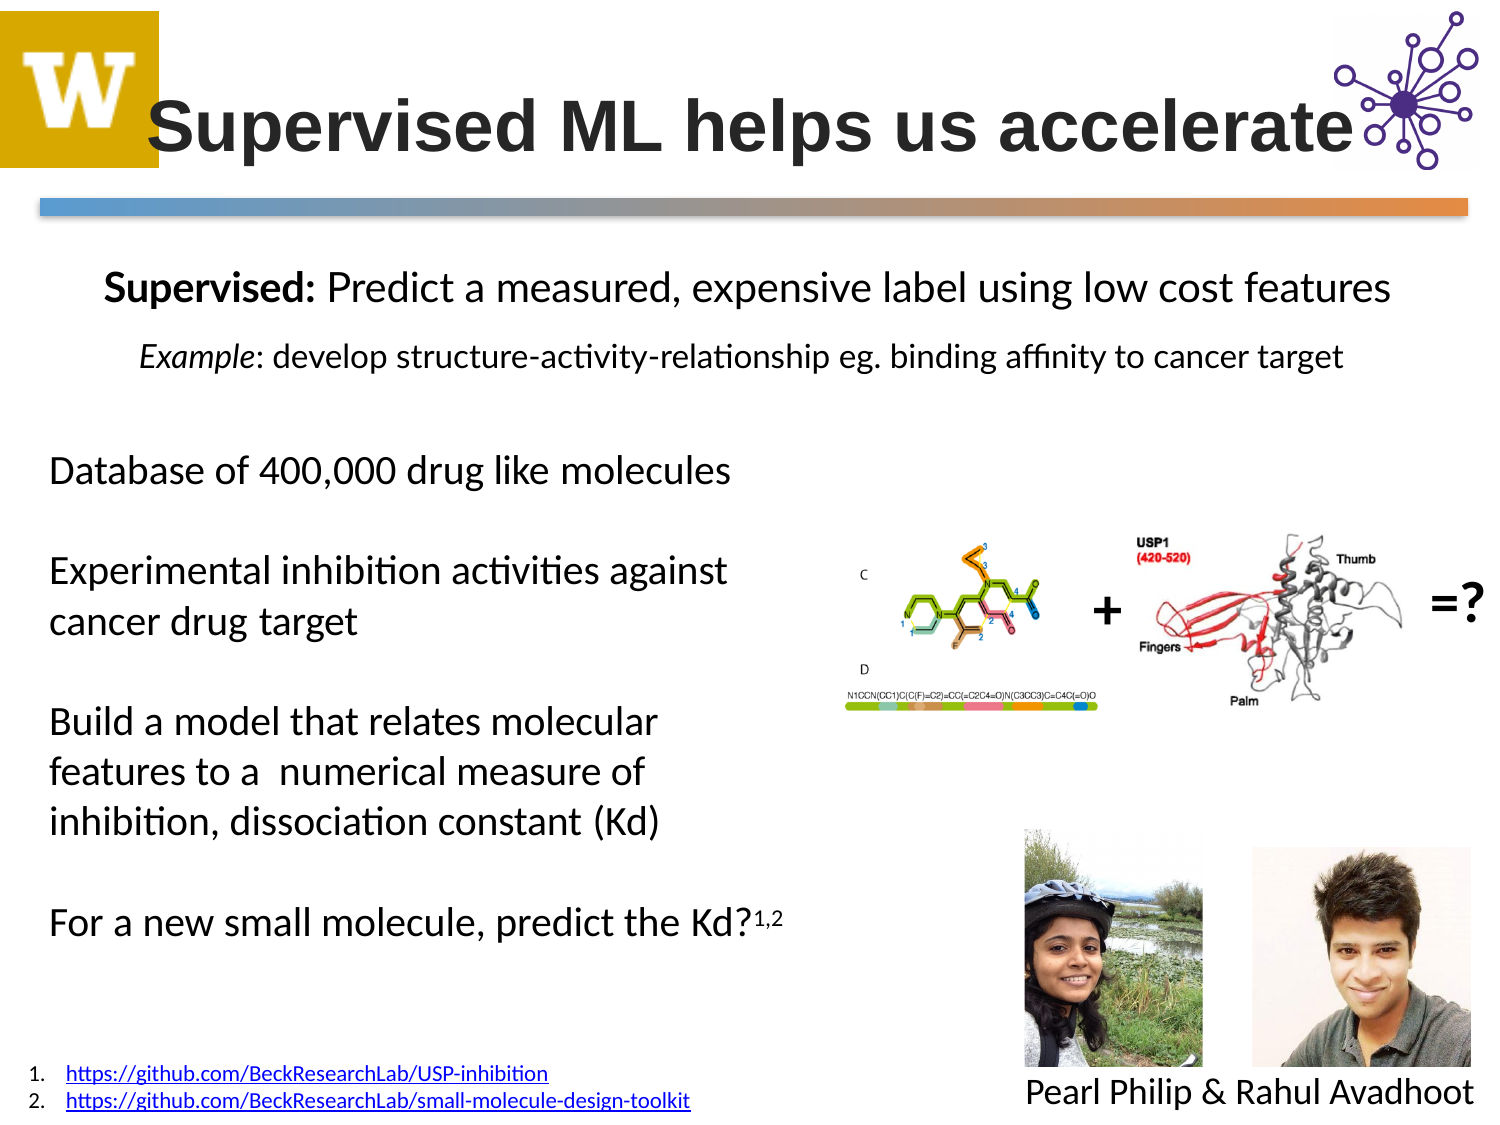

# Supervised ML helps us accelerate
Supervised: Predict a measured, expensive label using low cost features
Example: develop structure-activity-relationship eg. binding affinity to cancer target
Database of 400,000 drug like molecules

Experimental inhibition activities against cancer drug target

Build a model that relates molecular features to a  numerical measure of inhibition, dissociation constant (Kd)

For a new small molecule, predict the Kd?1,2

=?
+

https://github.com/BeckResearchLab/USP-inhibition
https://github.com/BeckResearchLab/small-molecule-design-toolkit
Pearl Philip & Rahul Avadhoot